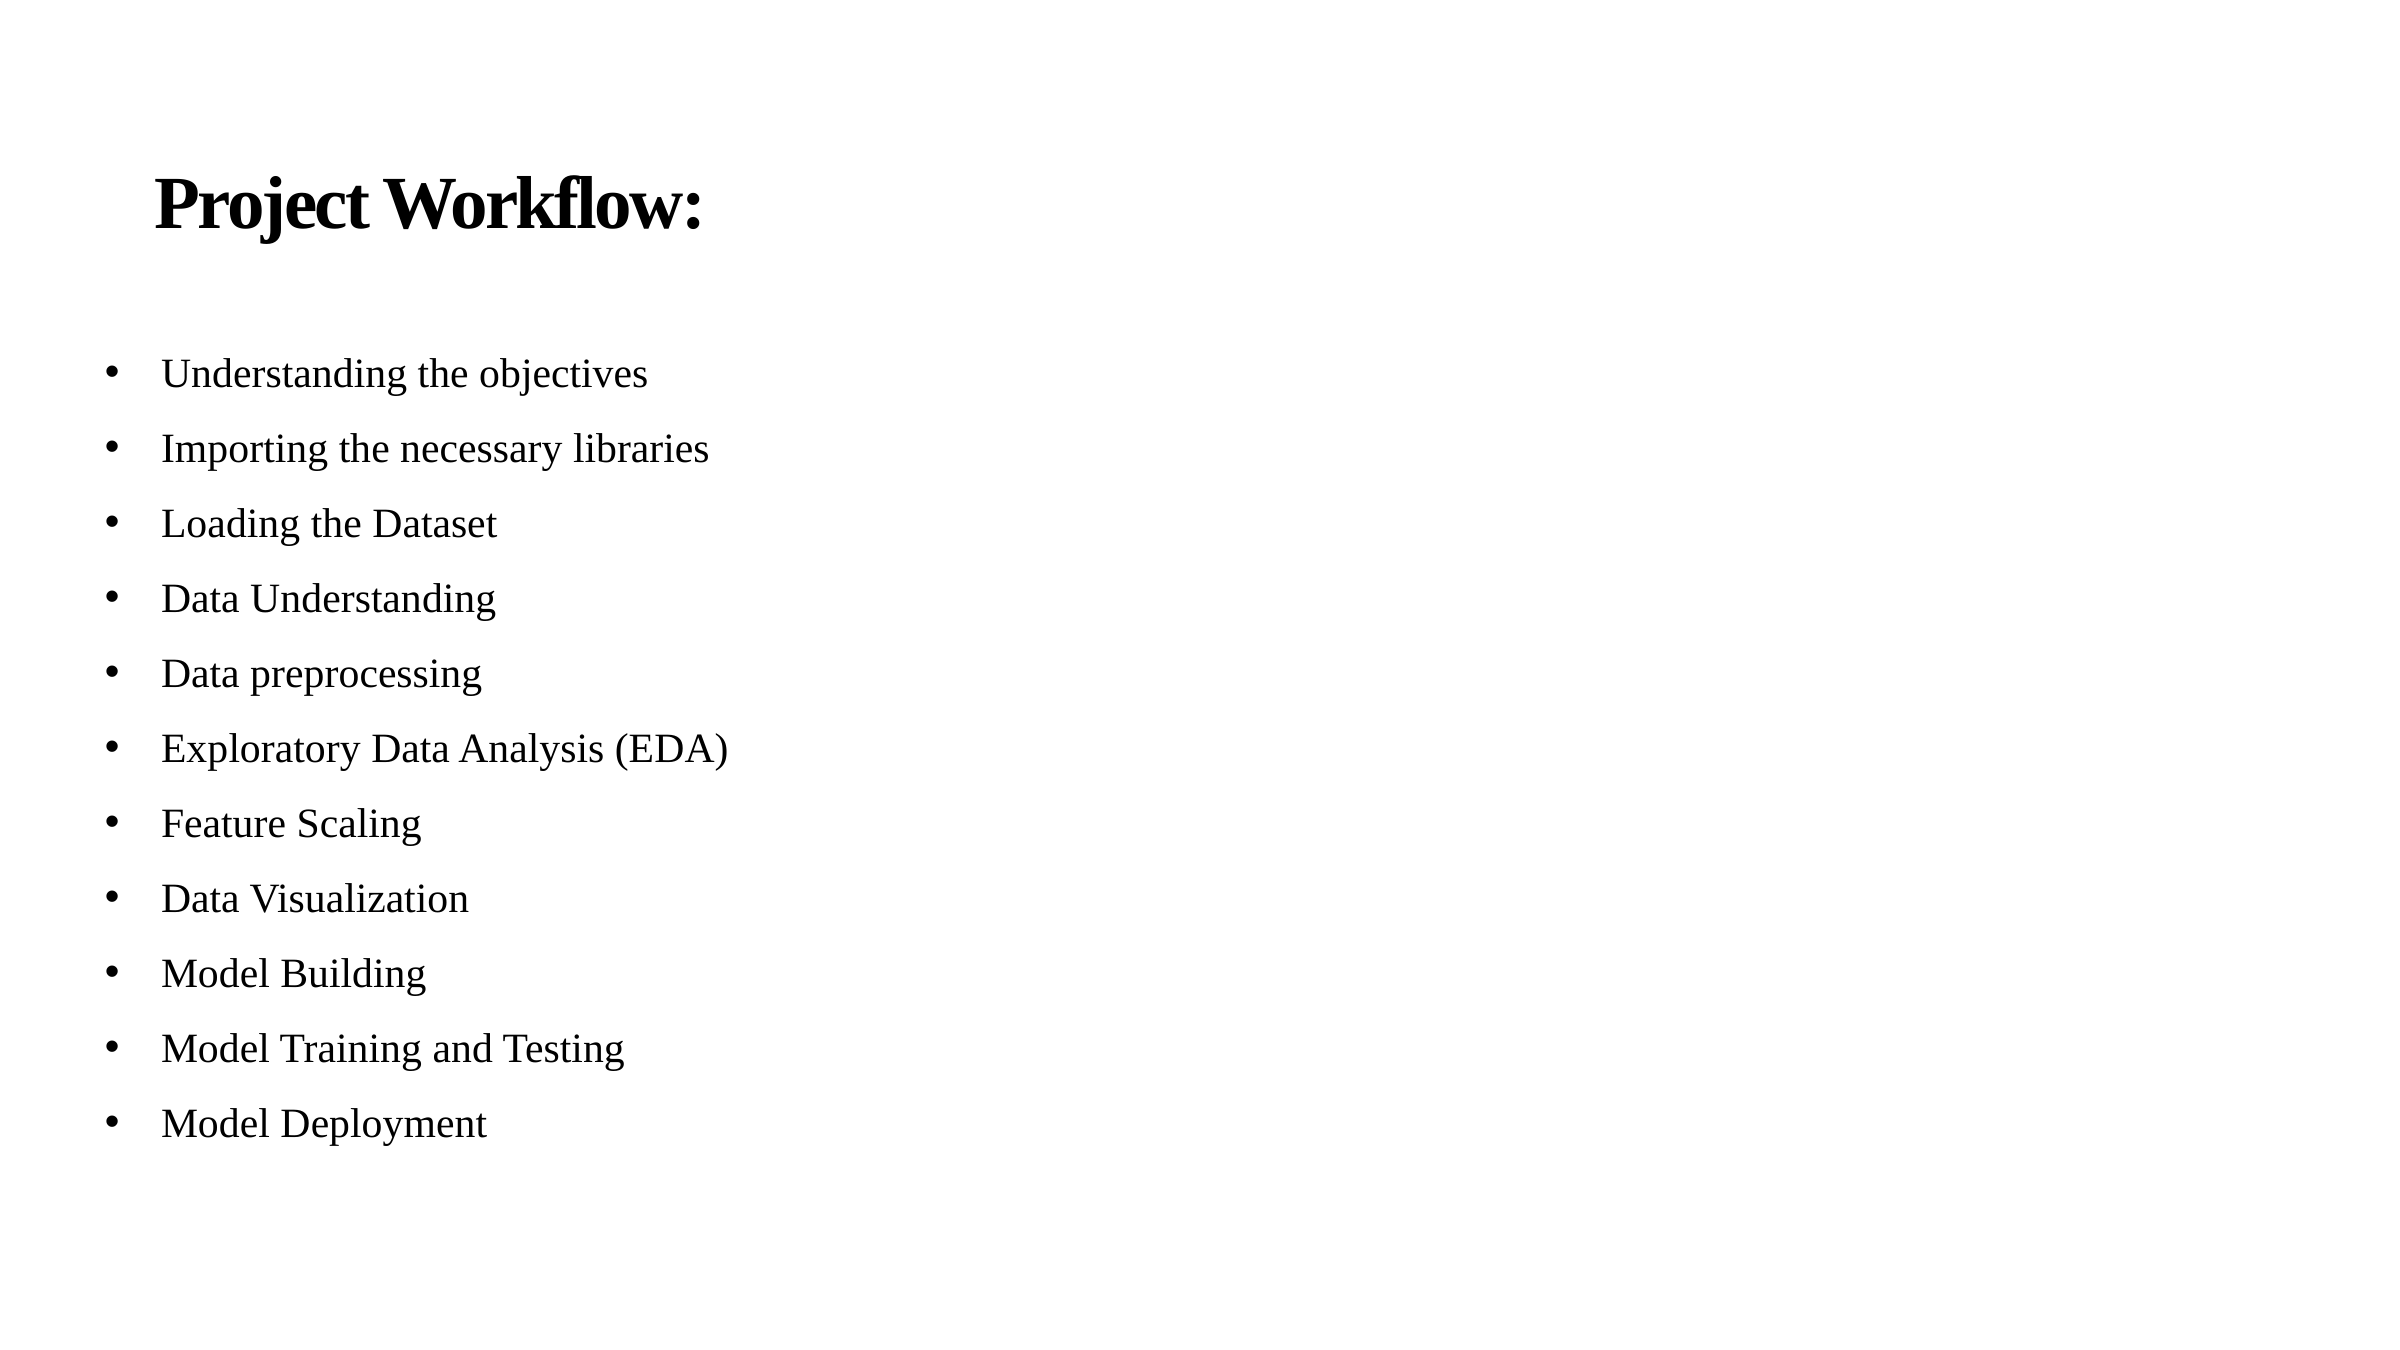

Project Workflow:
Understanding the objectives
Importing the necessary libraries
Loading the Dataset
Data Understanding
Data preprocessing
Exploratory Data Analysis (EDA)
Feature Scaling
Data Visualization
Model Building
Model Training and Testing
Model Deployment